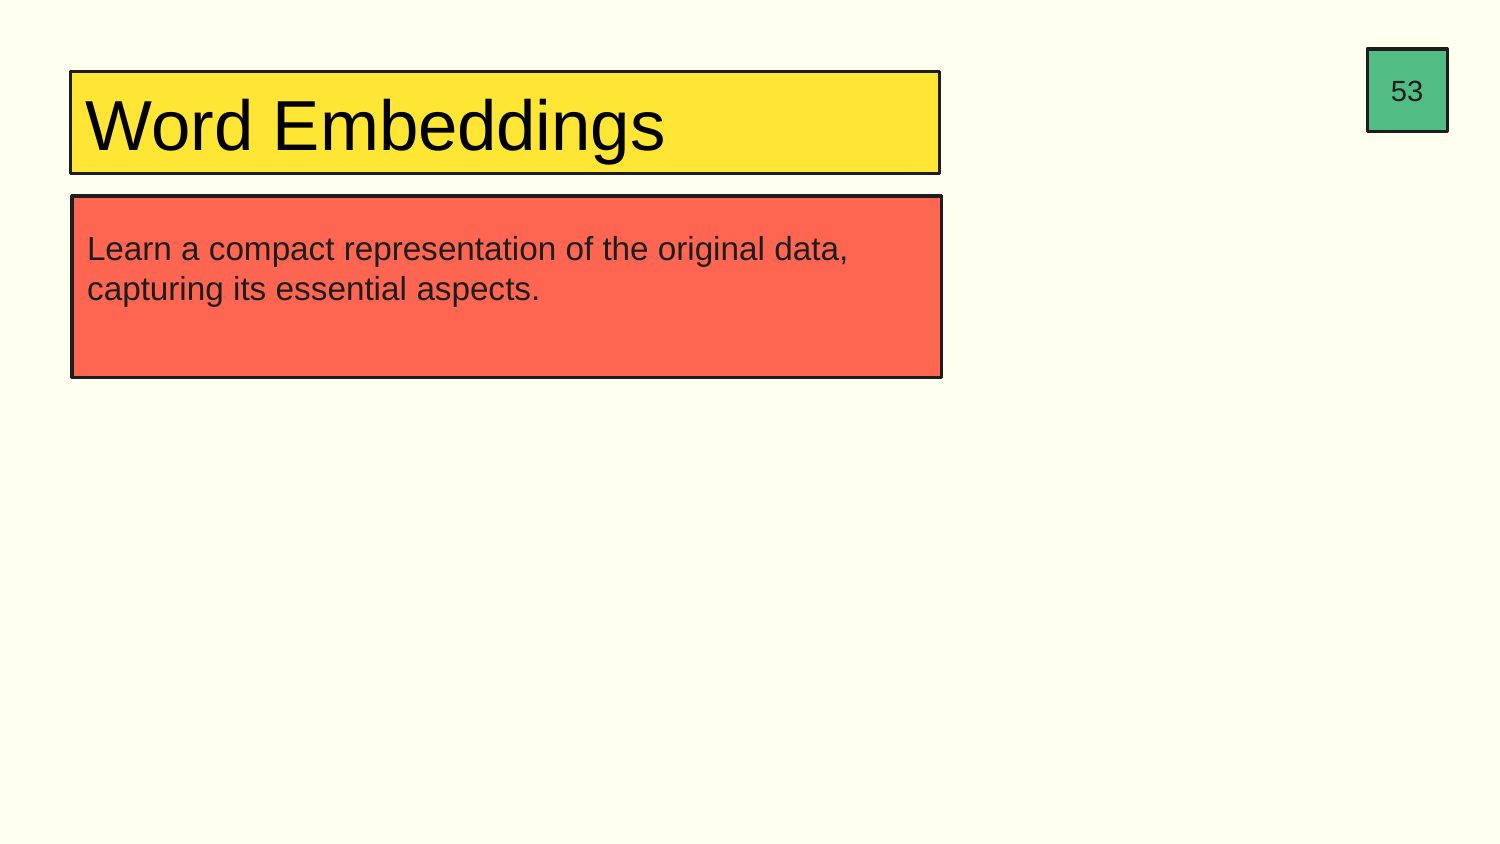

53
Word Embeddings
Learn a compact representation of the original data, capturing its essential aspects.